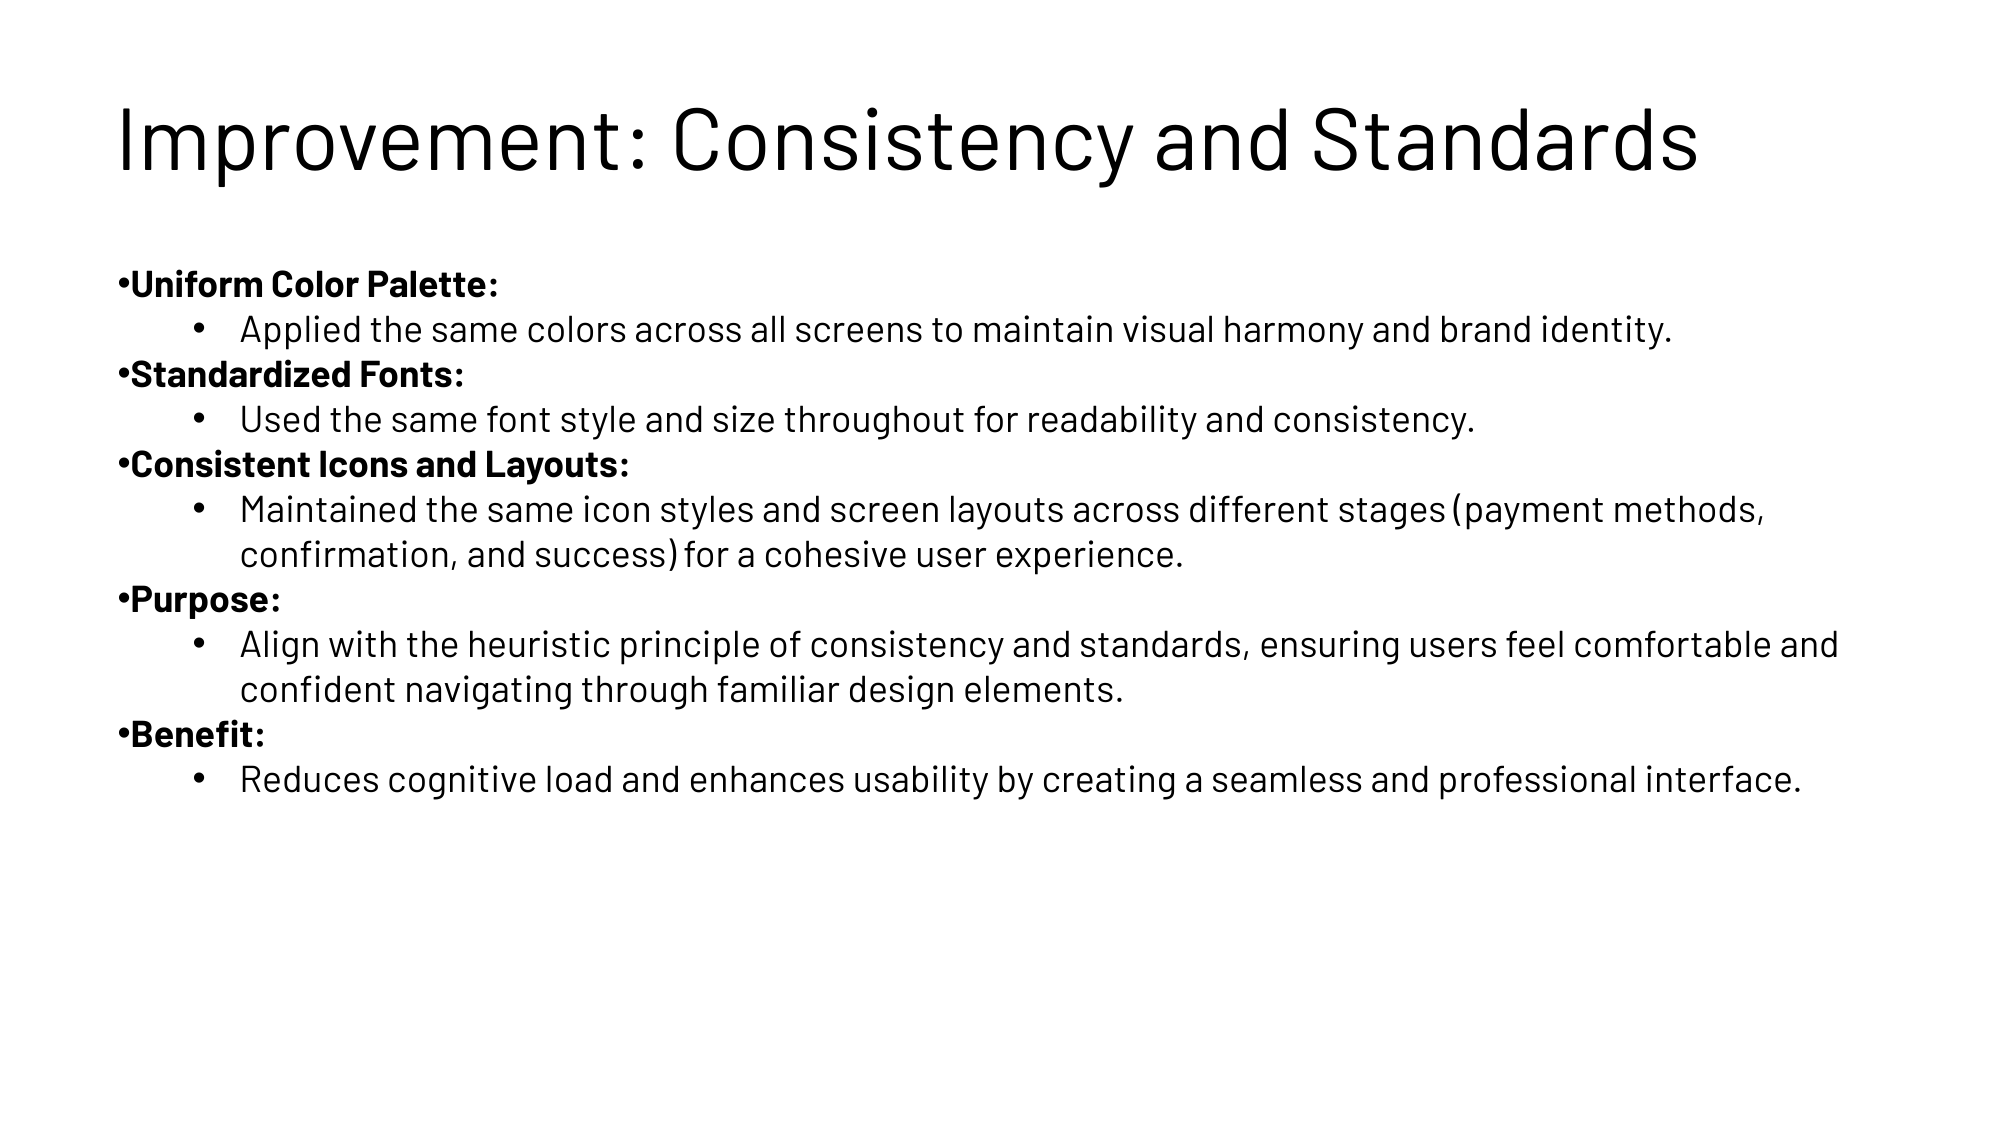

# Improvement: Consistency and Standards
Uniform Color Palette:
Applied the same colors across all screens to maintain visual harmony and brand identity.
Standardized Fonts:
Used the same font style and size throughout for readability and consistency.
Consistent Icons and Layouts:
Maintained the same icon styles and screen layouts across different stages (payment methods, confirmation, and success) for a cohesive user experience.
Purpose:
Align with the heuristic principle of consistency and standards, ensuring users feel comfortable and confident navigating through familiar design elements.
Benefit:
Reduces cognitive load and enhances usability by creating a seamless and professional interface.